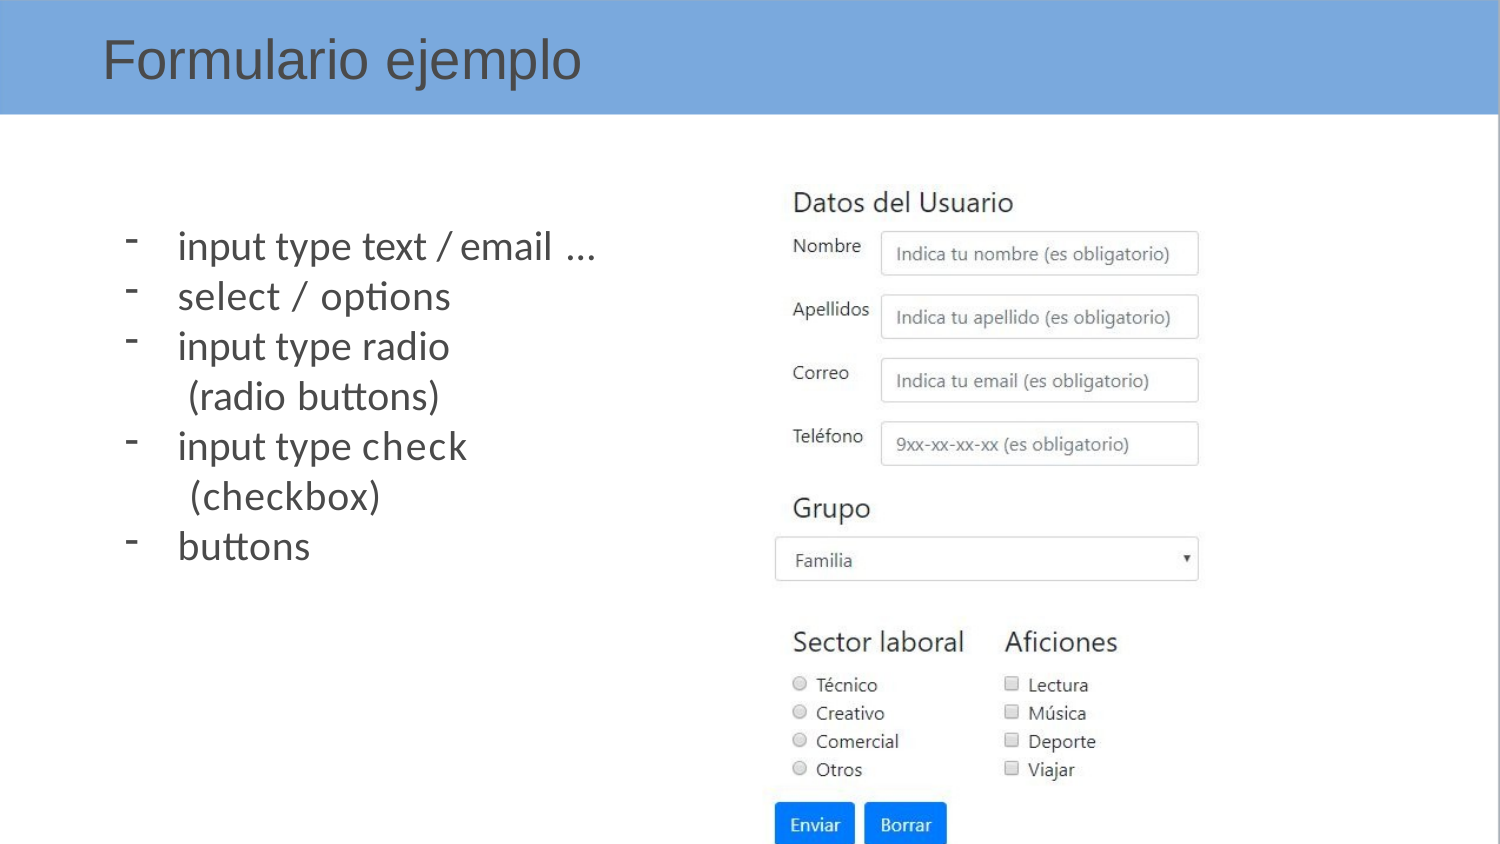

# Formulario ejemplo

input type text / email …
select / options
input type radio  (radio buttons)
input type check  (checkbox)
buttons